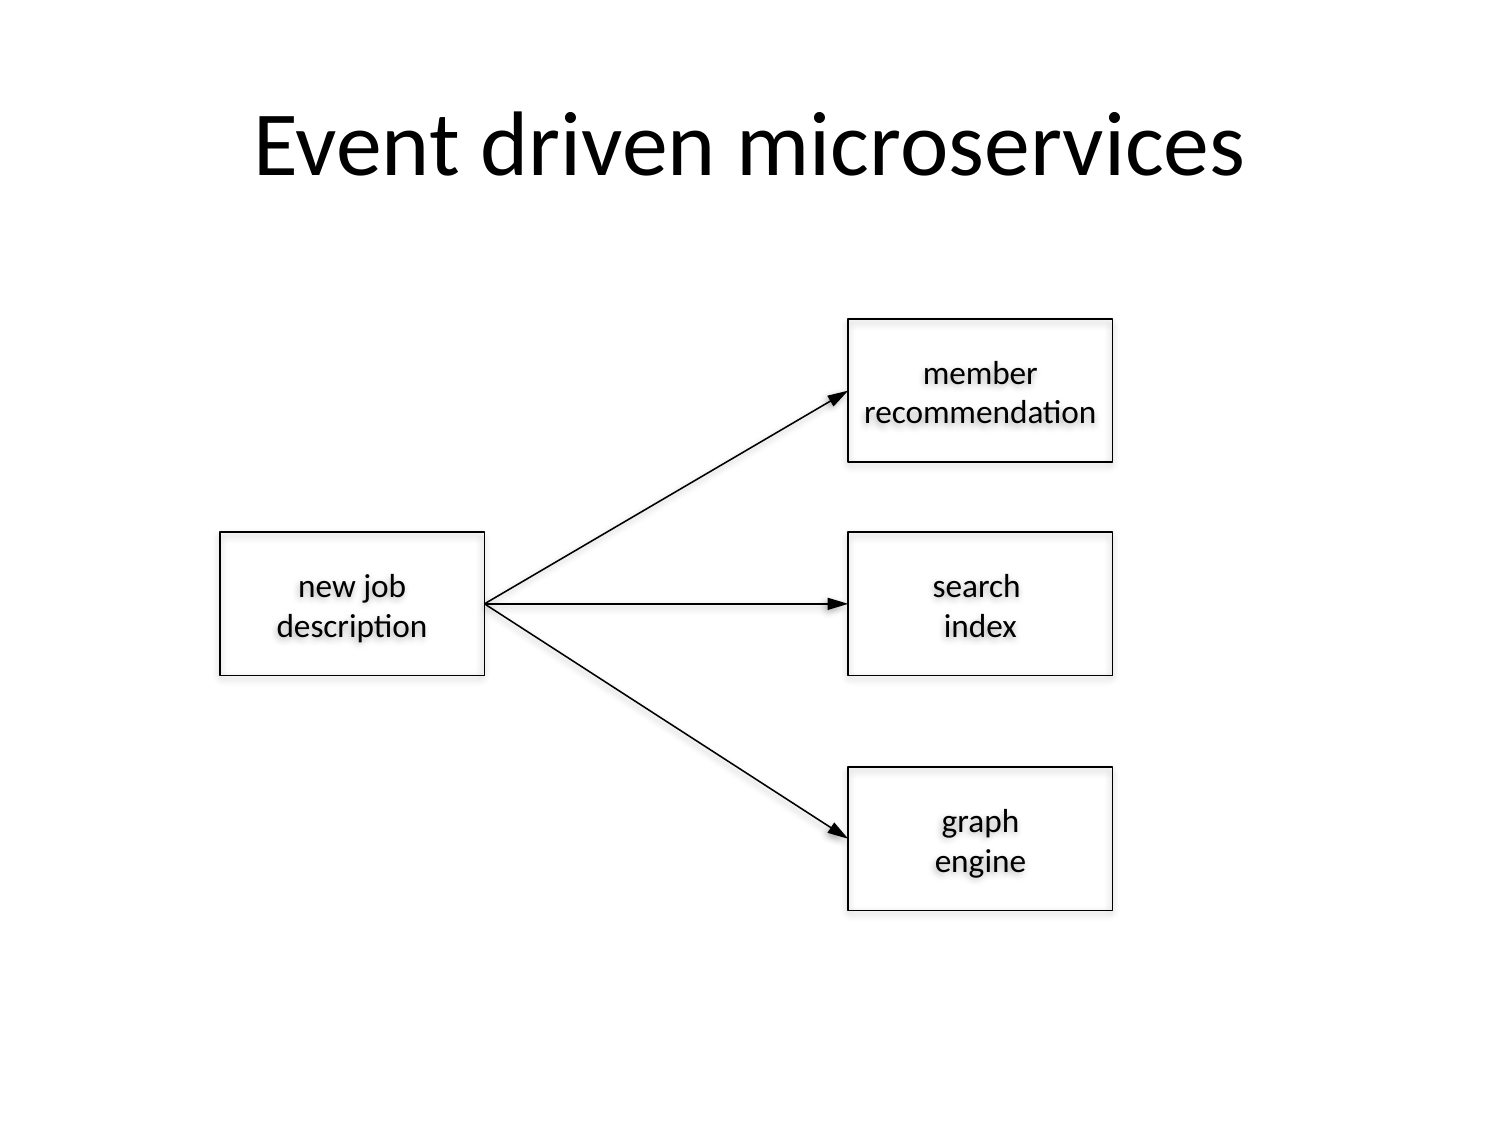

# Event driven microservices
member recommendation
new job
description
search
index
graph
engine